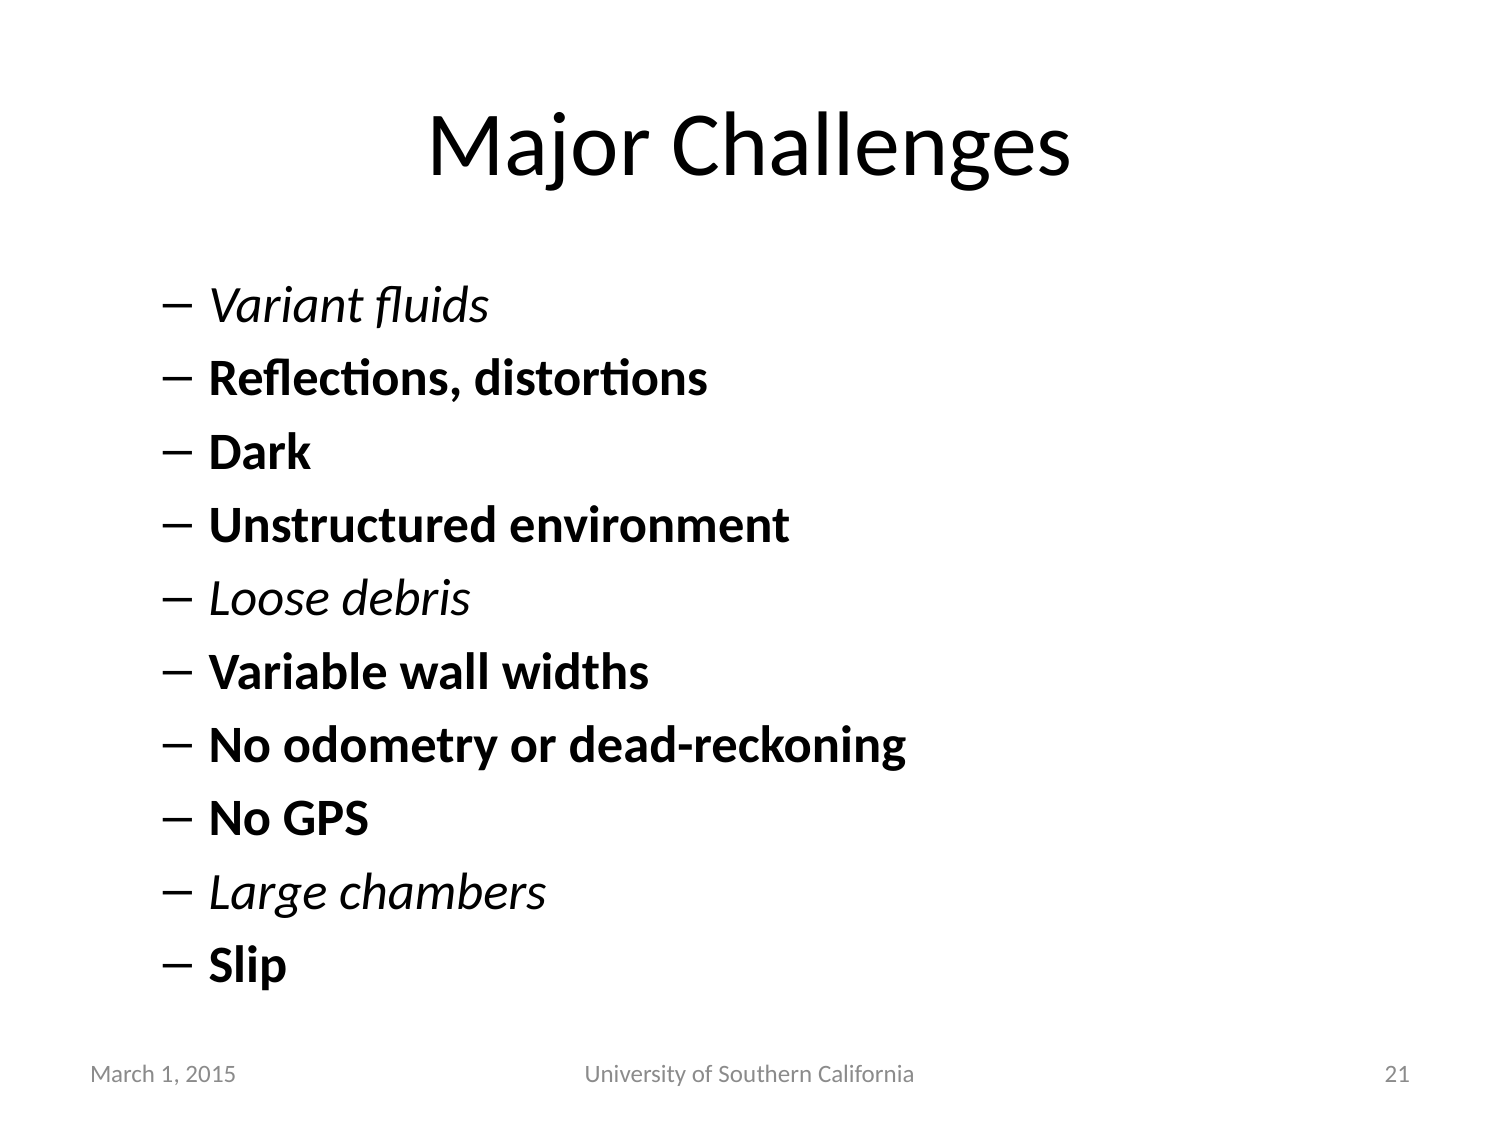

# Major Challenges
Variant fluids
Reflections, distortions
Dark
Unstructured environment
Loose debris
Variable wall widths
No odometry or dead-reckoning
No GPS
Large chambers
Slip

March 1, 2015
University of Southern California
21